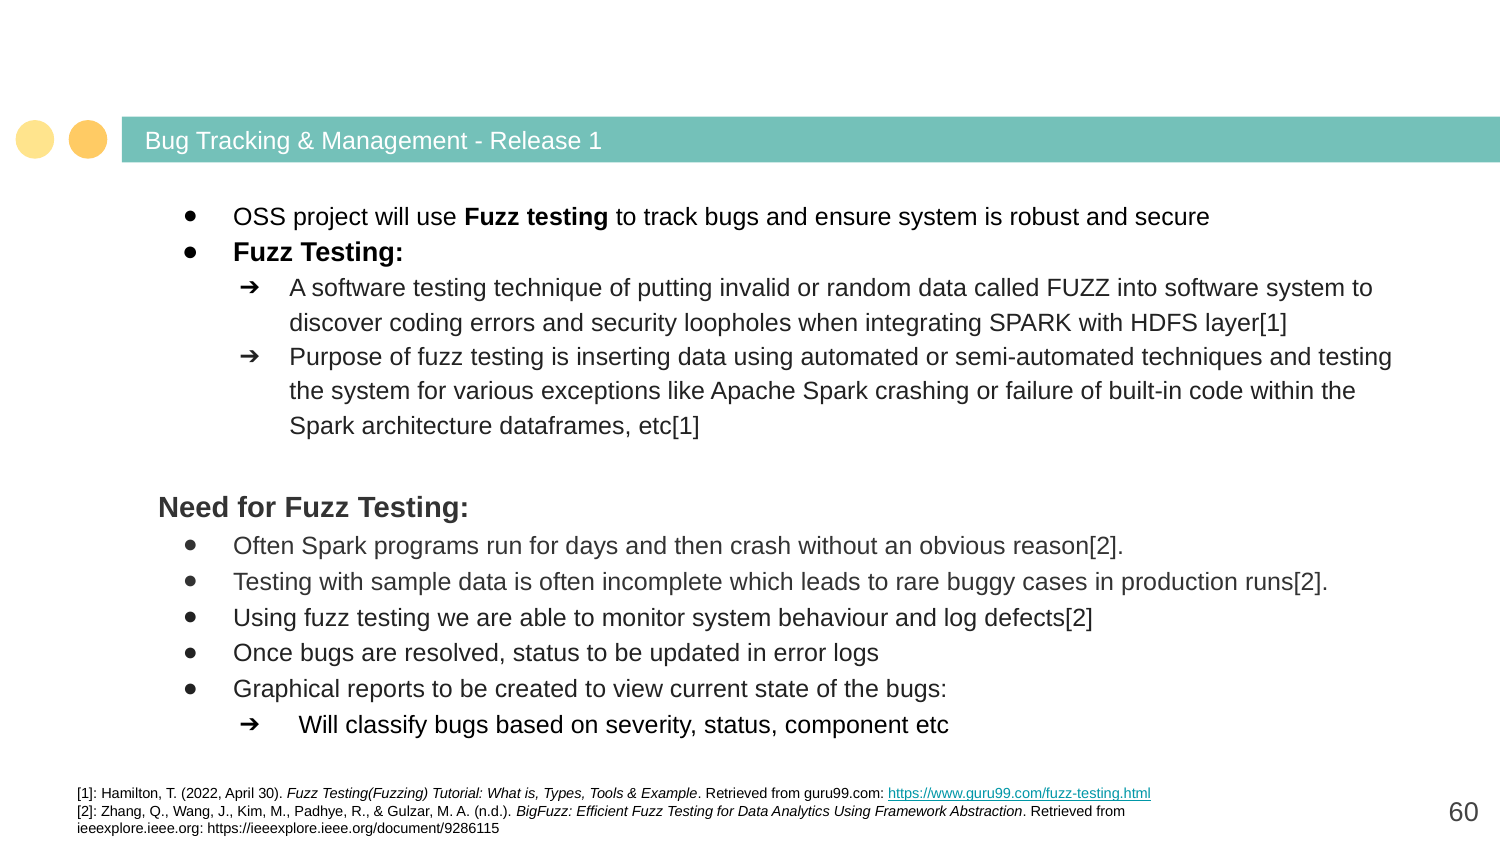

# Bug Tracking & Management - Release 1
OSS project will use Fuzz testing to track bugs and ensure system is robust and secure
Fuzz Testing:
A software testing technique of putting invalid or random data called FUZZ into software system to discover coding errors and security loopholes when integrating SPARK with HDFS layer[1]
Purpose of fuzz testing is inserting data using automated or semi-automated techniques and testing the system for various exceptions like Apache Spark crashing or failure of built-in code within the Spark architecture dataframes, etc[1]

Need for Fuzz Testing:
Often Spark programs run for days and then crash without an obvious reason[2].
Testing with sample data is often incomplete which leads to rare buggy cases in production runs[2].
Using fuzz testing we are able to monitor system behaviour and log defects[2]
Once bugs are resolved, status to be updated in error logs
Graphical reports to be created to view current state of the bugs:
Will classify bugs based on severity, status, component etc

[1]: Hamilton, T. (2022, April 30). Fuzz Testing(Fuzzing) Tutorial: What is, Types, Tools & Example. Retrieved from guru99.com: https://www.guru99.com/fuzz-testing.html
[2]: Zhang, Q., Wang, J., Kim, M., Padhye, R., & Gulzar, M. A. (n.d.). BigFuzz: Efficient Fuzz Testing for Data Analytics Using Framework Abstraction. Retrieved from ieeexplore.ieee.org: https://ieeexplore.ieee.org/document/9286115

60